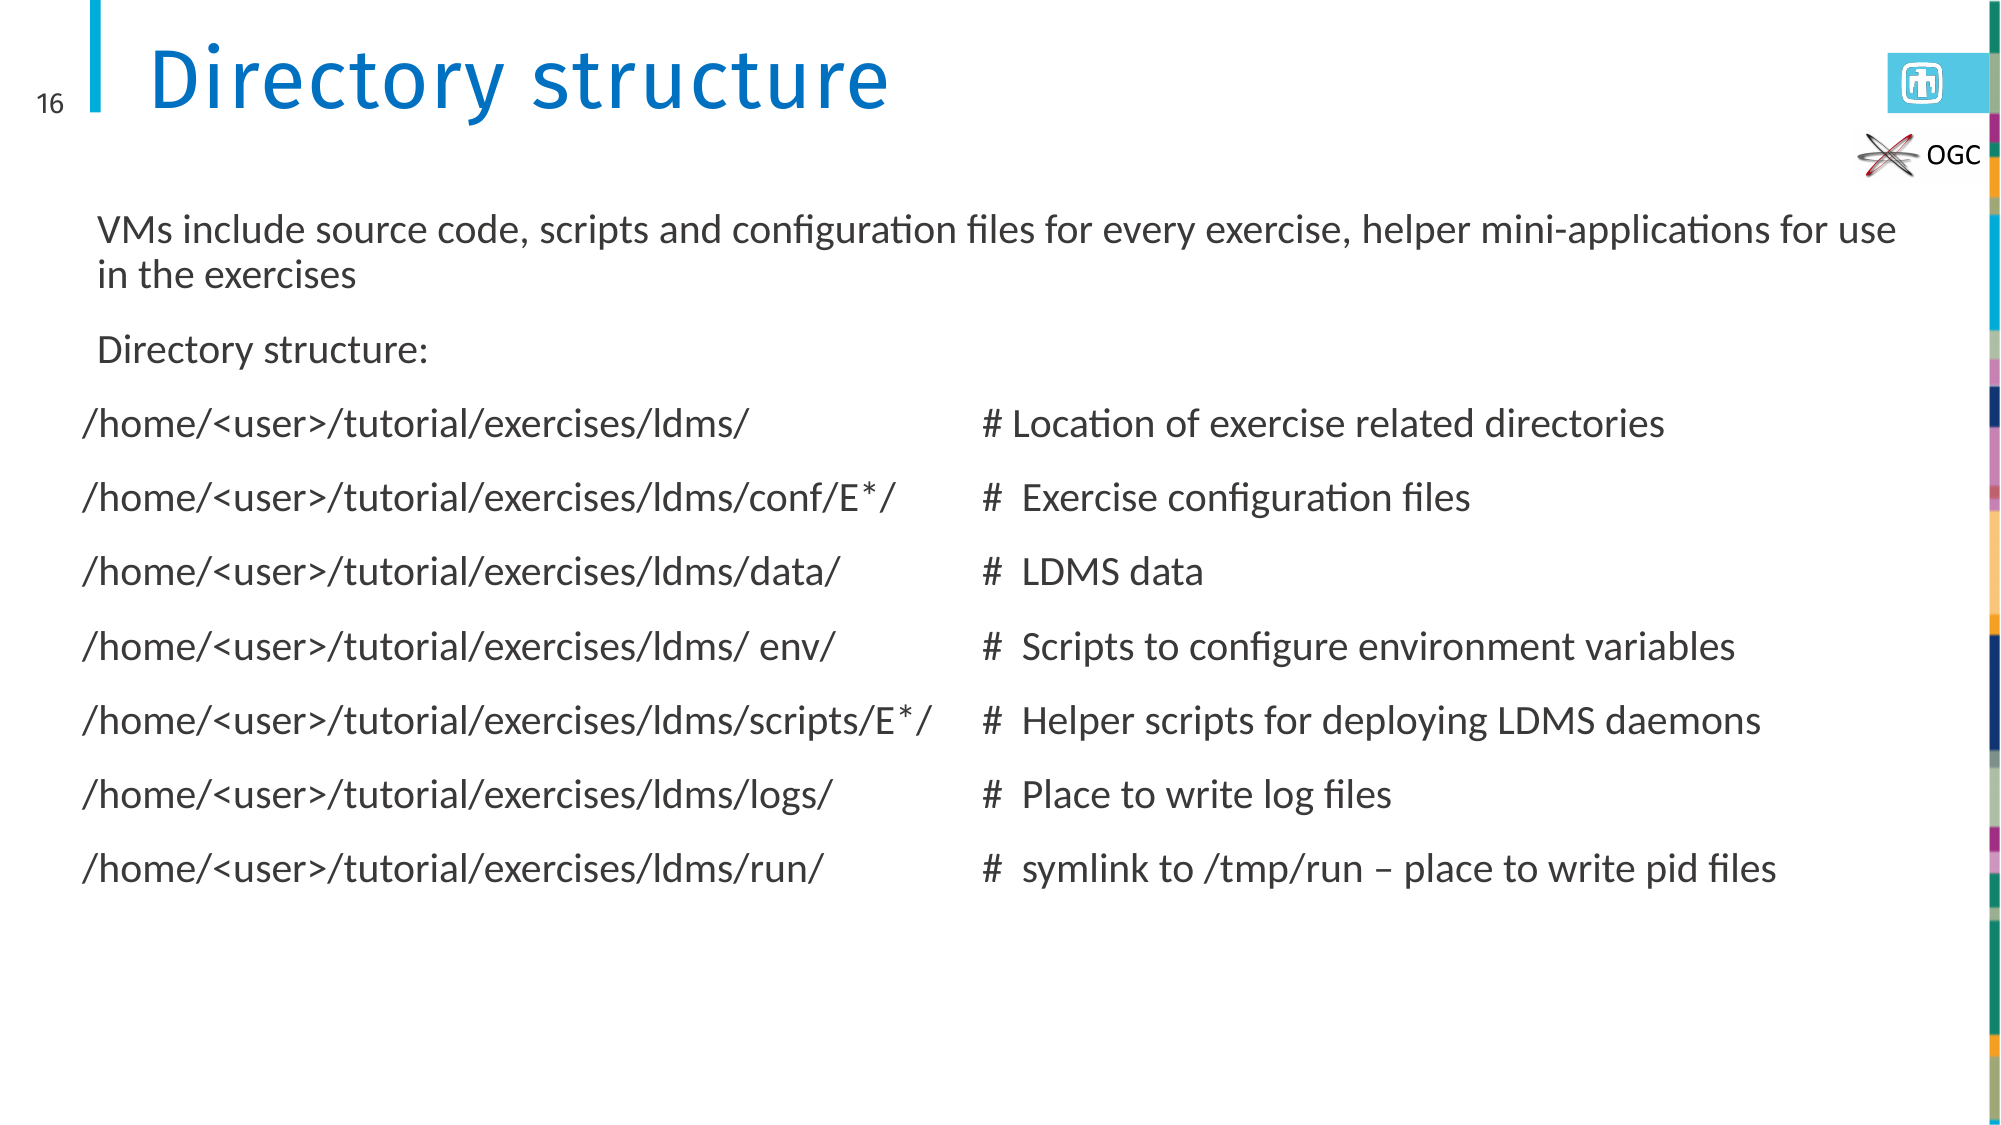

# Directory structure
16
VMs include source code, scripts and configuration files for every exercise, helper mini-applications for use in the exercises
Directory structure:
/home/<user>/tutorial/exercises/ldms/		# Location of exercise related directories
/home/<user>/tutorial/exercises/ldms/conf/E*/	#  Exercise configuration files
/home/<user>/tutorial/exercises/ldms/data/	#  LDMS data
/home/<user>/tutorial/exercises/ldms/ env/	#  Scripts to configure environment variables
/home/<user>/tutorial/exercises/ldms/scripts/E*/	#  Helper scripts for deploying LDMS daemons
/home/<user>/tutorial/exercises/ldms/logs/	#  Place to write log files
/home/<user>/tutorial/exercises/ldms/run/		#  symlink to /tmp/run – place to write pid files